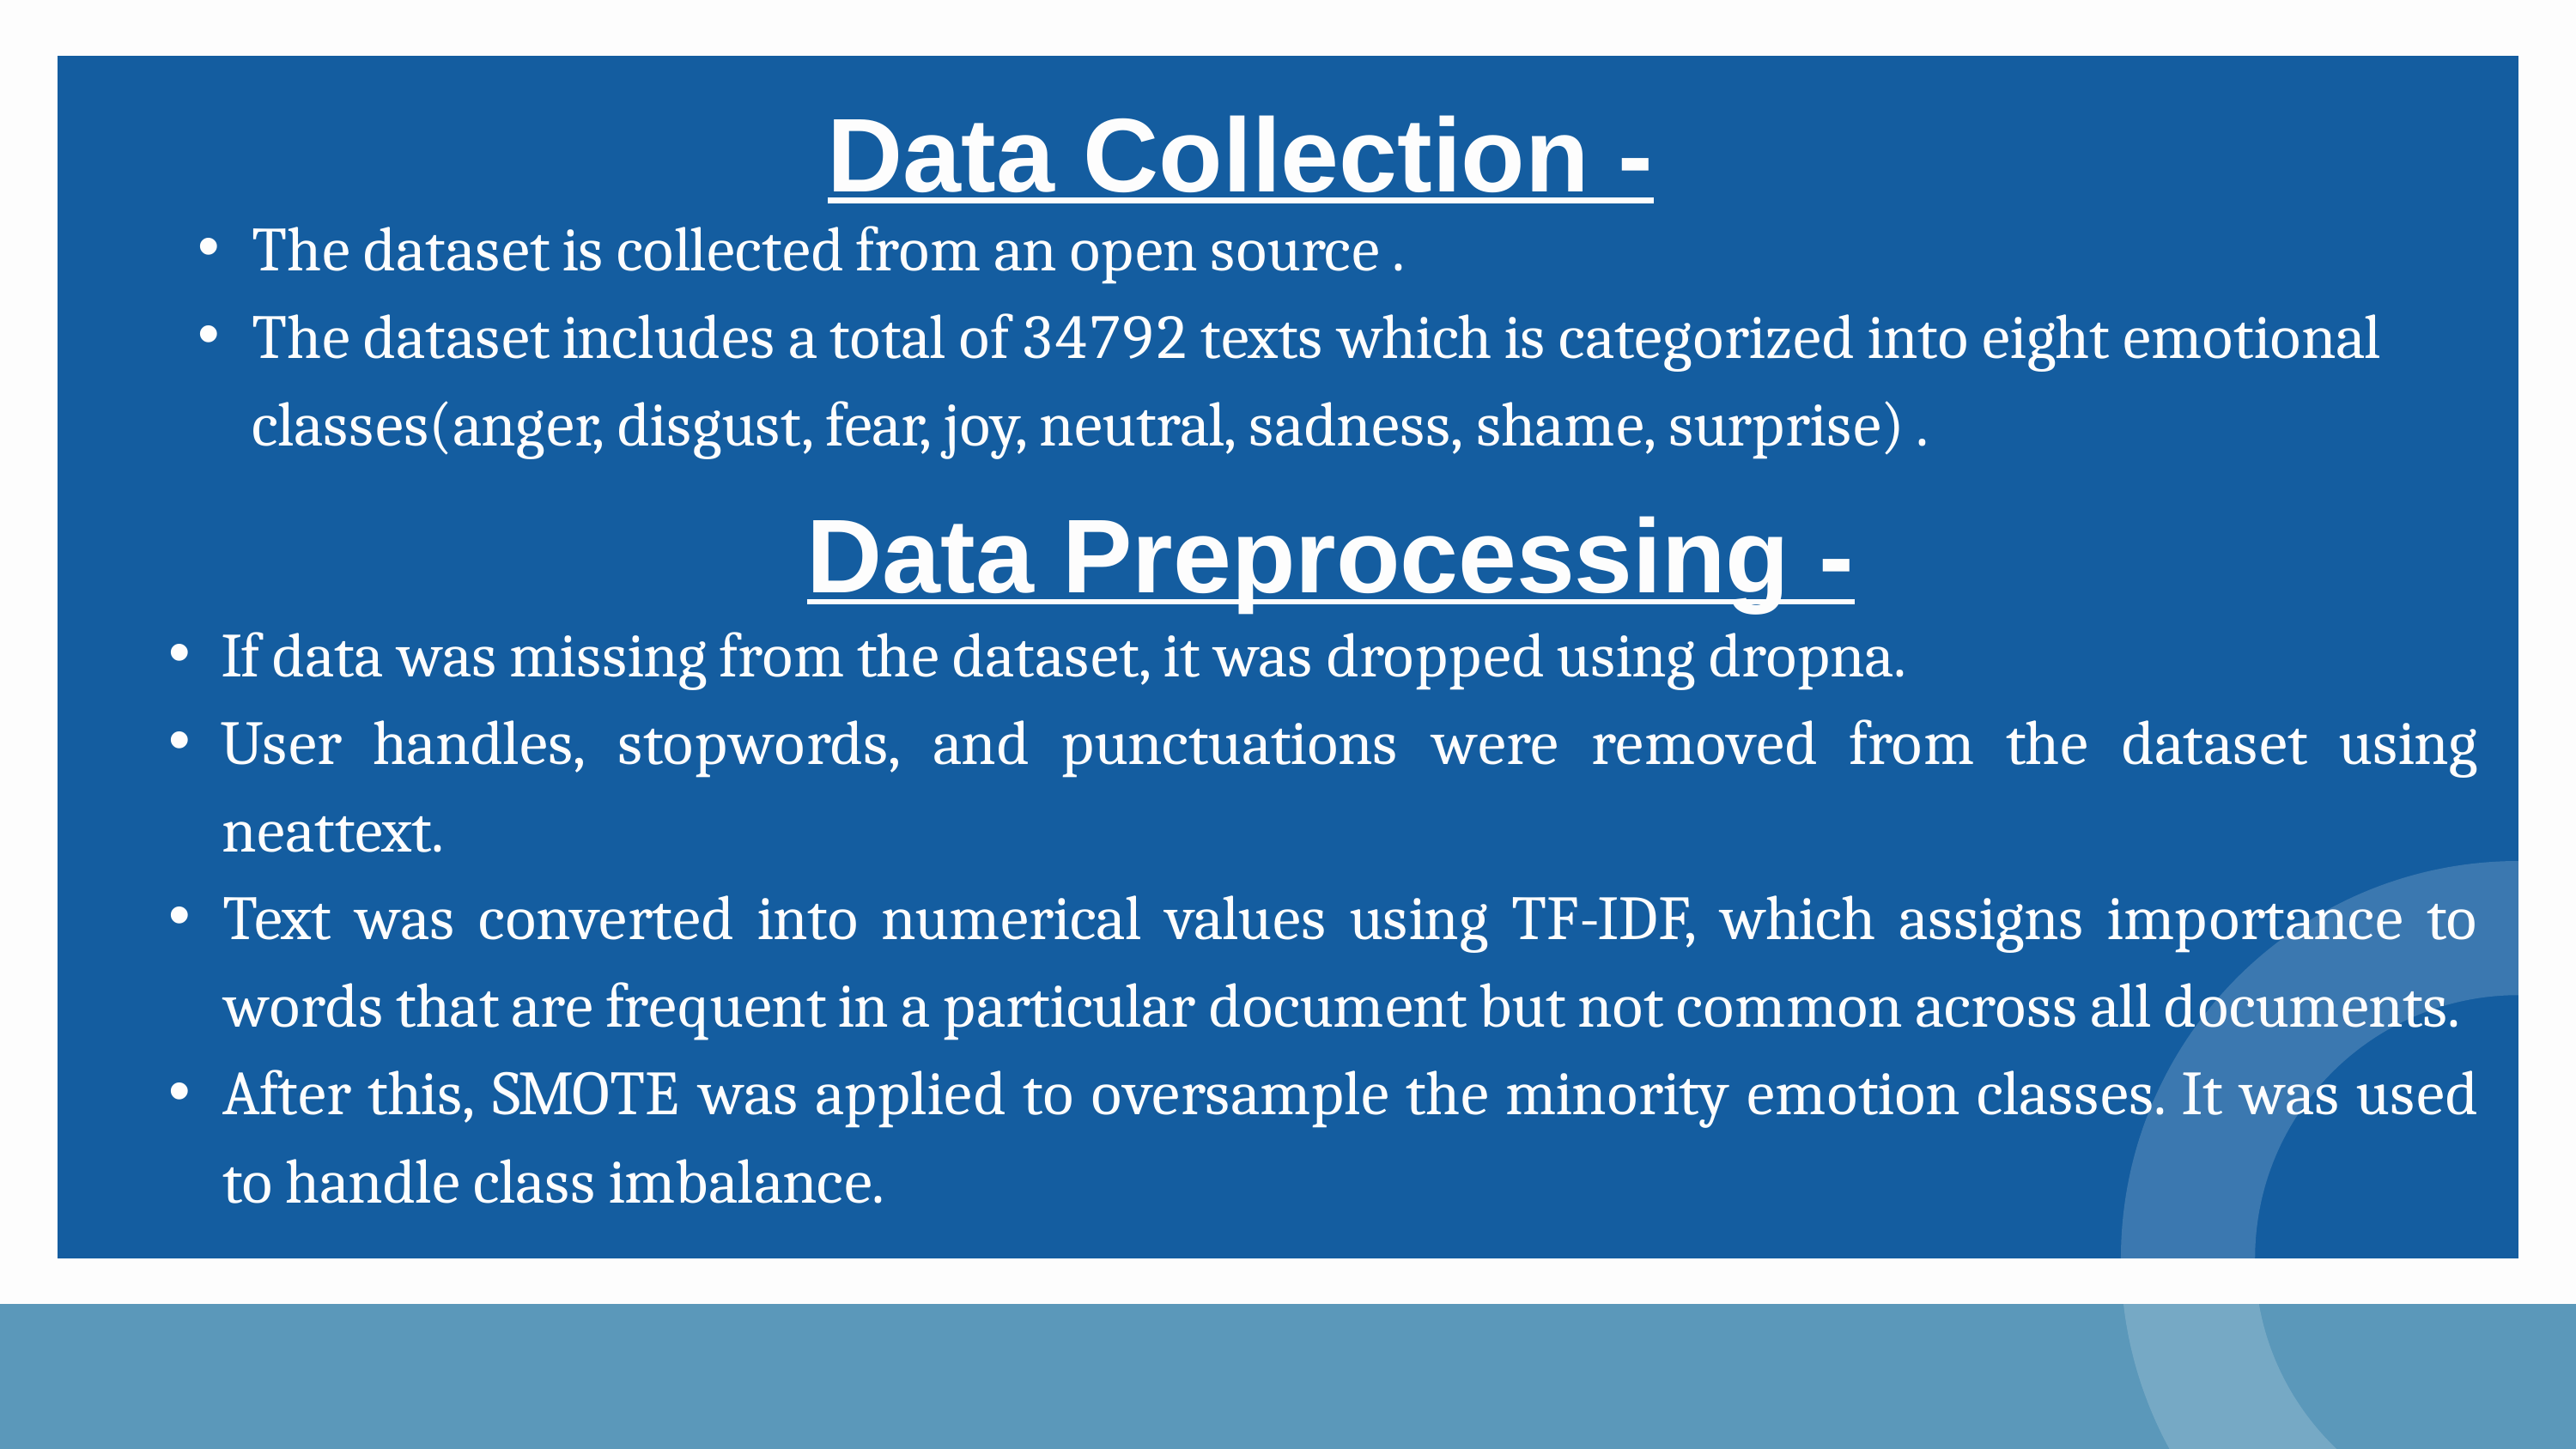

Data Collection -
The dataset is collected from an open source .
The dataset includes a total of 34792 texts which is categorized into eight emotional classes(anger, disgust, fear, joy, neutral, sadness, shame, surprise) .
Data Preprocessing -
If data was missing from the dataset, it was dropped using dropna.
User handles, stopwords, and punctuations were removed from the dataset using neattext.
Text was converted into numerical values using TF-IDF, which assigns importance to words that are frequent in a particular document but not common across all documents.
After this, SMOTE was applied to oversample the minority emotion classes. It was used to handle class imbalance.